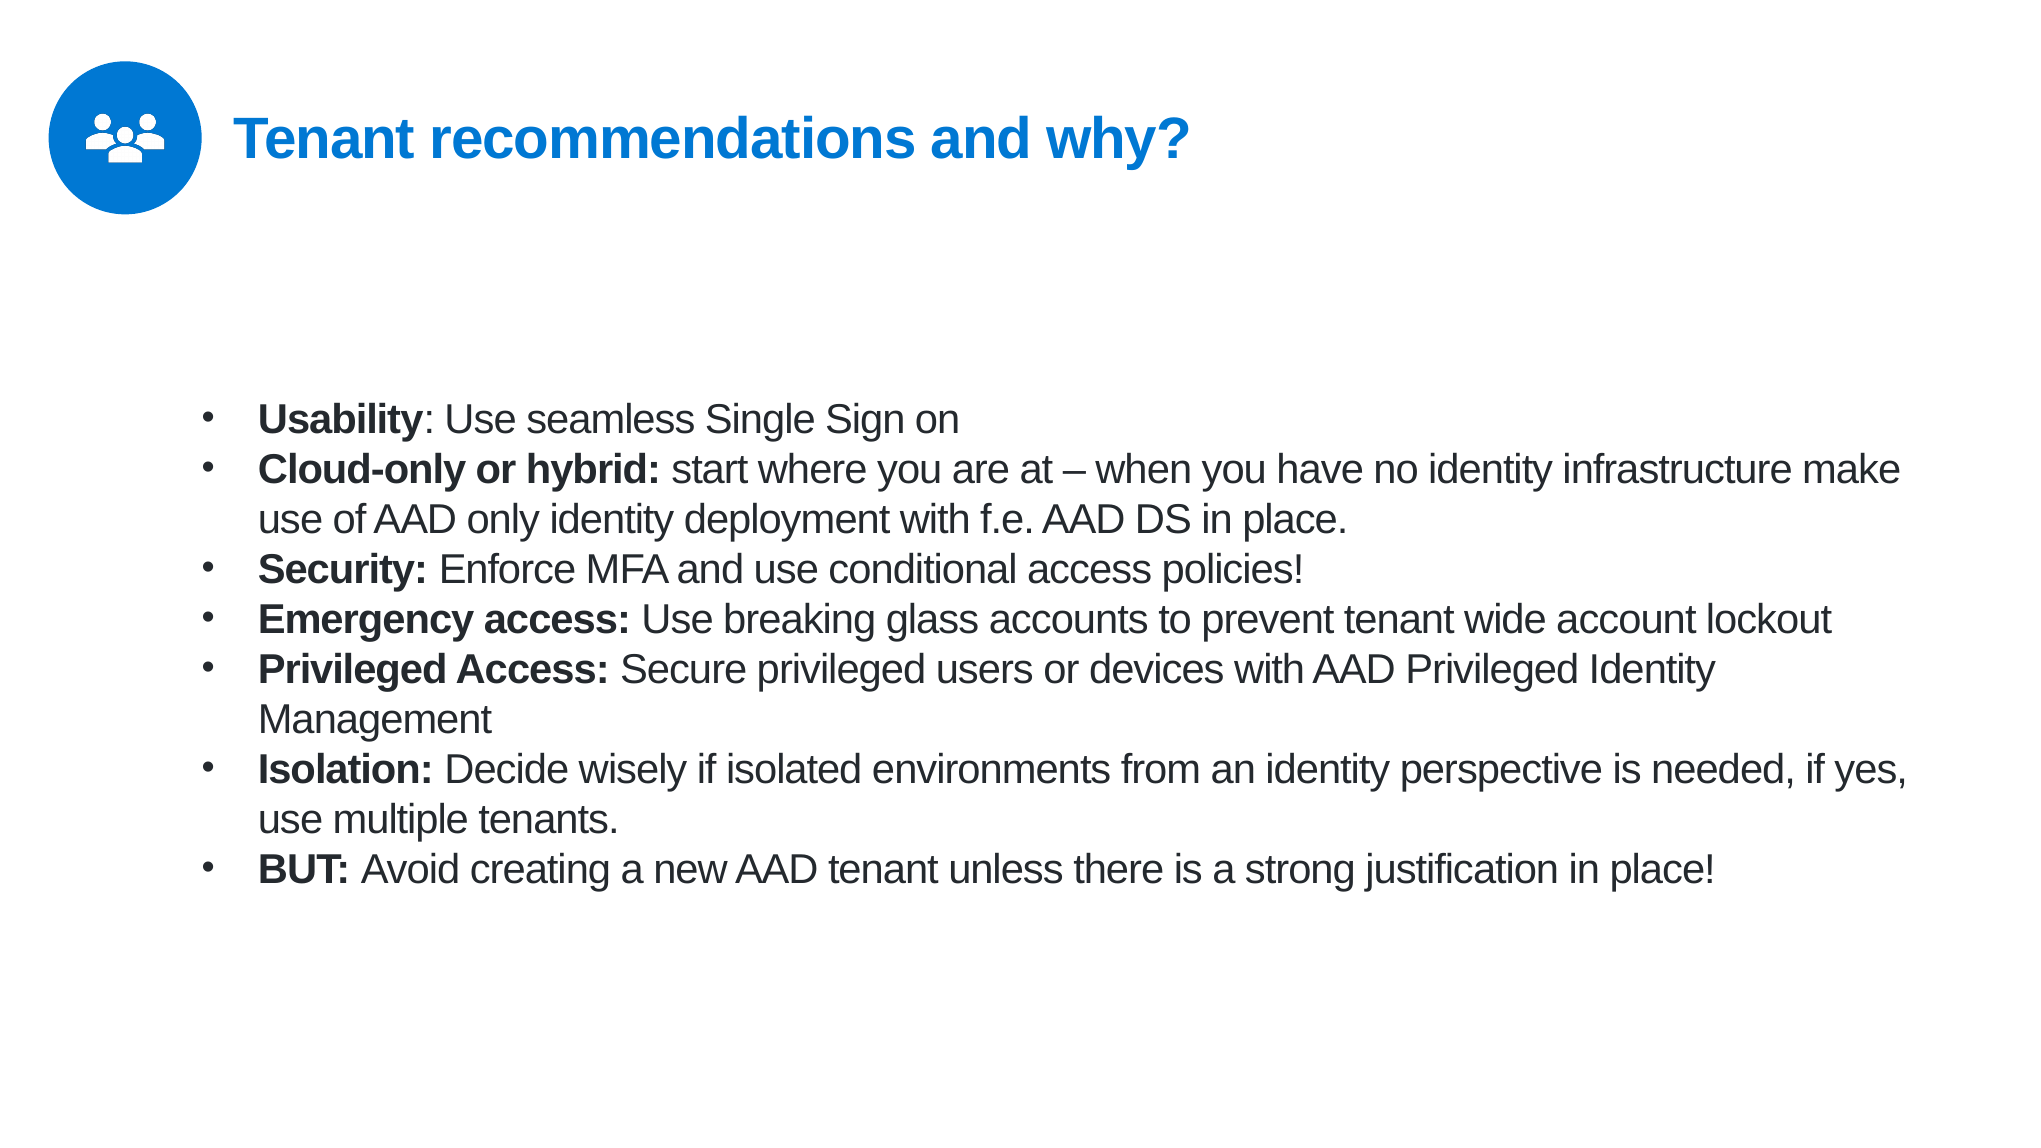

# Tenant recommendations and why?
Usability: Use seamless Single Sign on
Cloud-only or hybrid: start where you are at – when you have no identity infrastructure make use of AAD only identity deployment with f.e. AAD DS in place.
Security: Enforce MFA and use conditional access policies!
Emergency access: Use breaking glass accounts to prevent tenant wide account lockout
Privileged Access: Secure privileged users or devices with AAD Privileged Identity Management
Isolation: Decide wisely if isolated environments from an identity perspective is needed, if yes, use multiple tenants.
BUT: Avoid creating a new AAD tenant unless there is a strong justification in place!